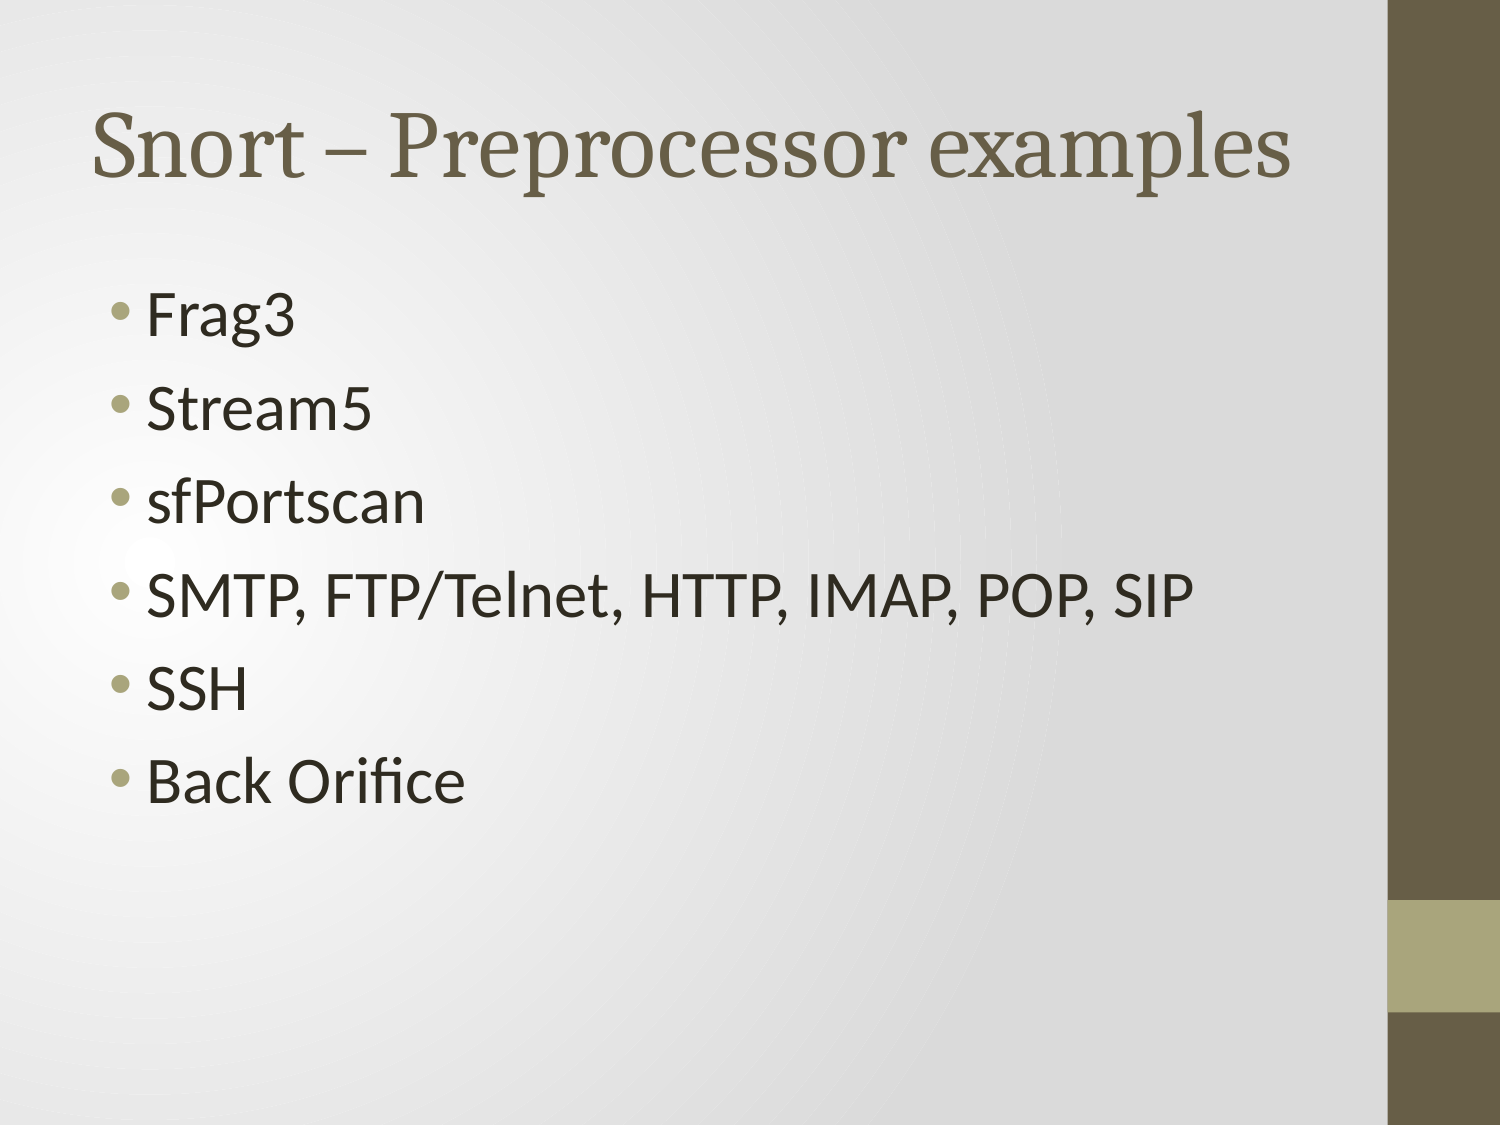

# Snort – Preprocessor examples
Frag3
Stream5
sfPortscan
SMTP, FTP/Telnet, HTTP, IMAP, POP, SIP
SSH
Back Orifice